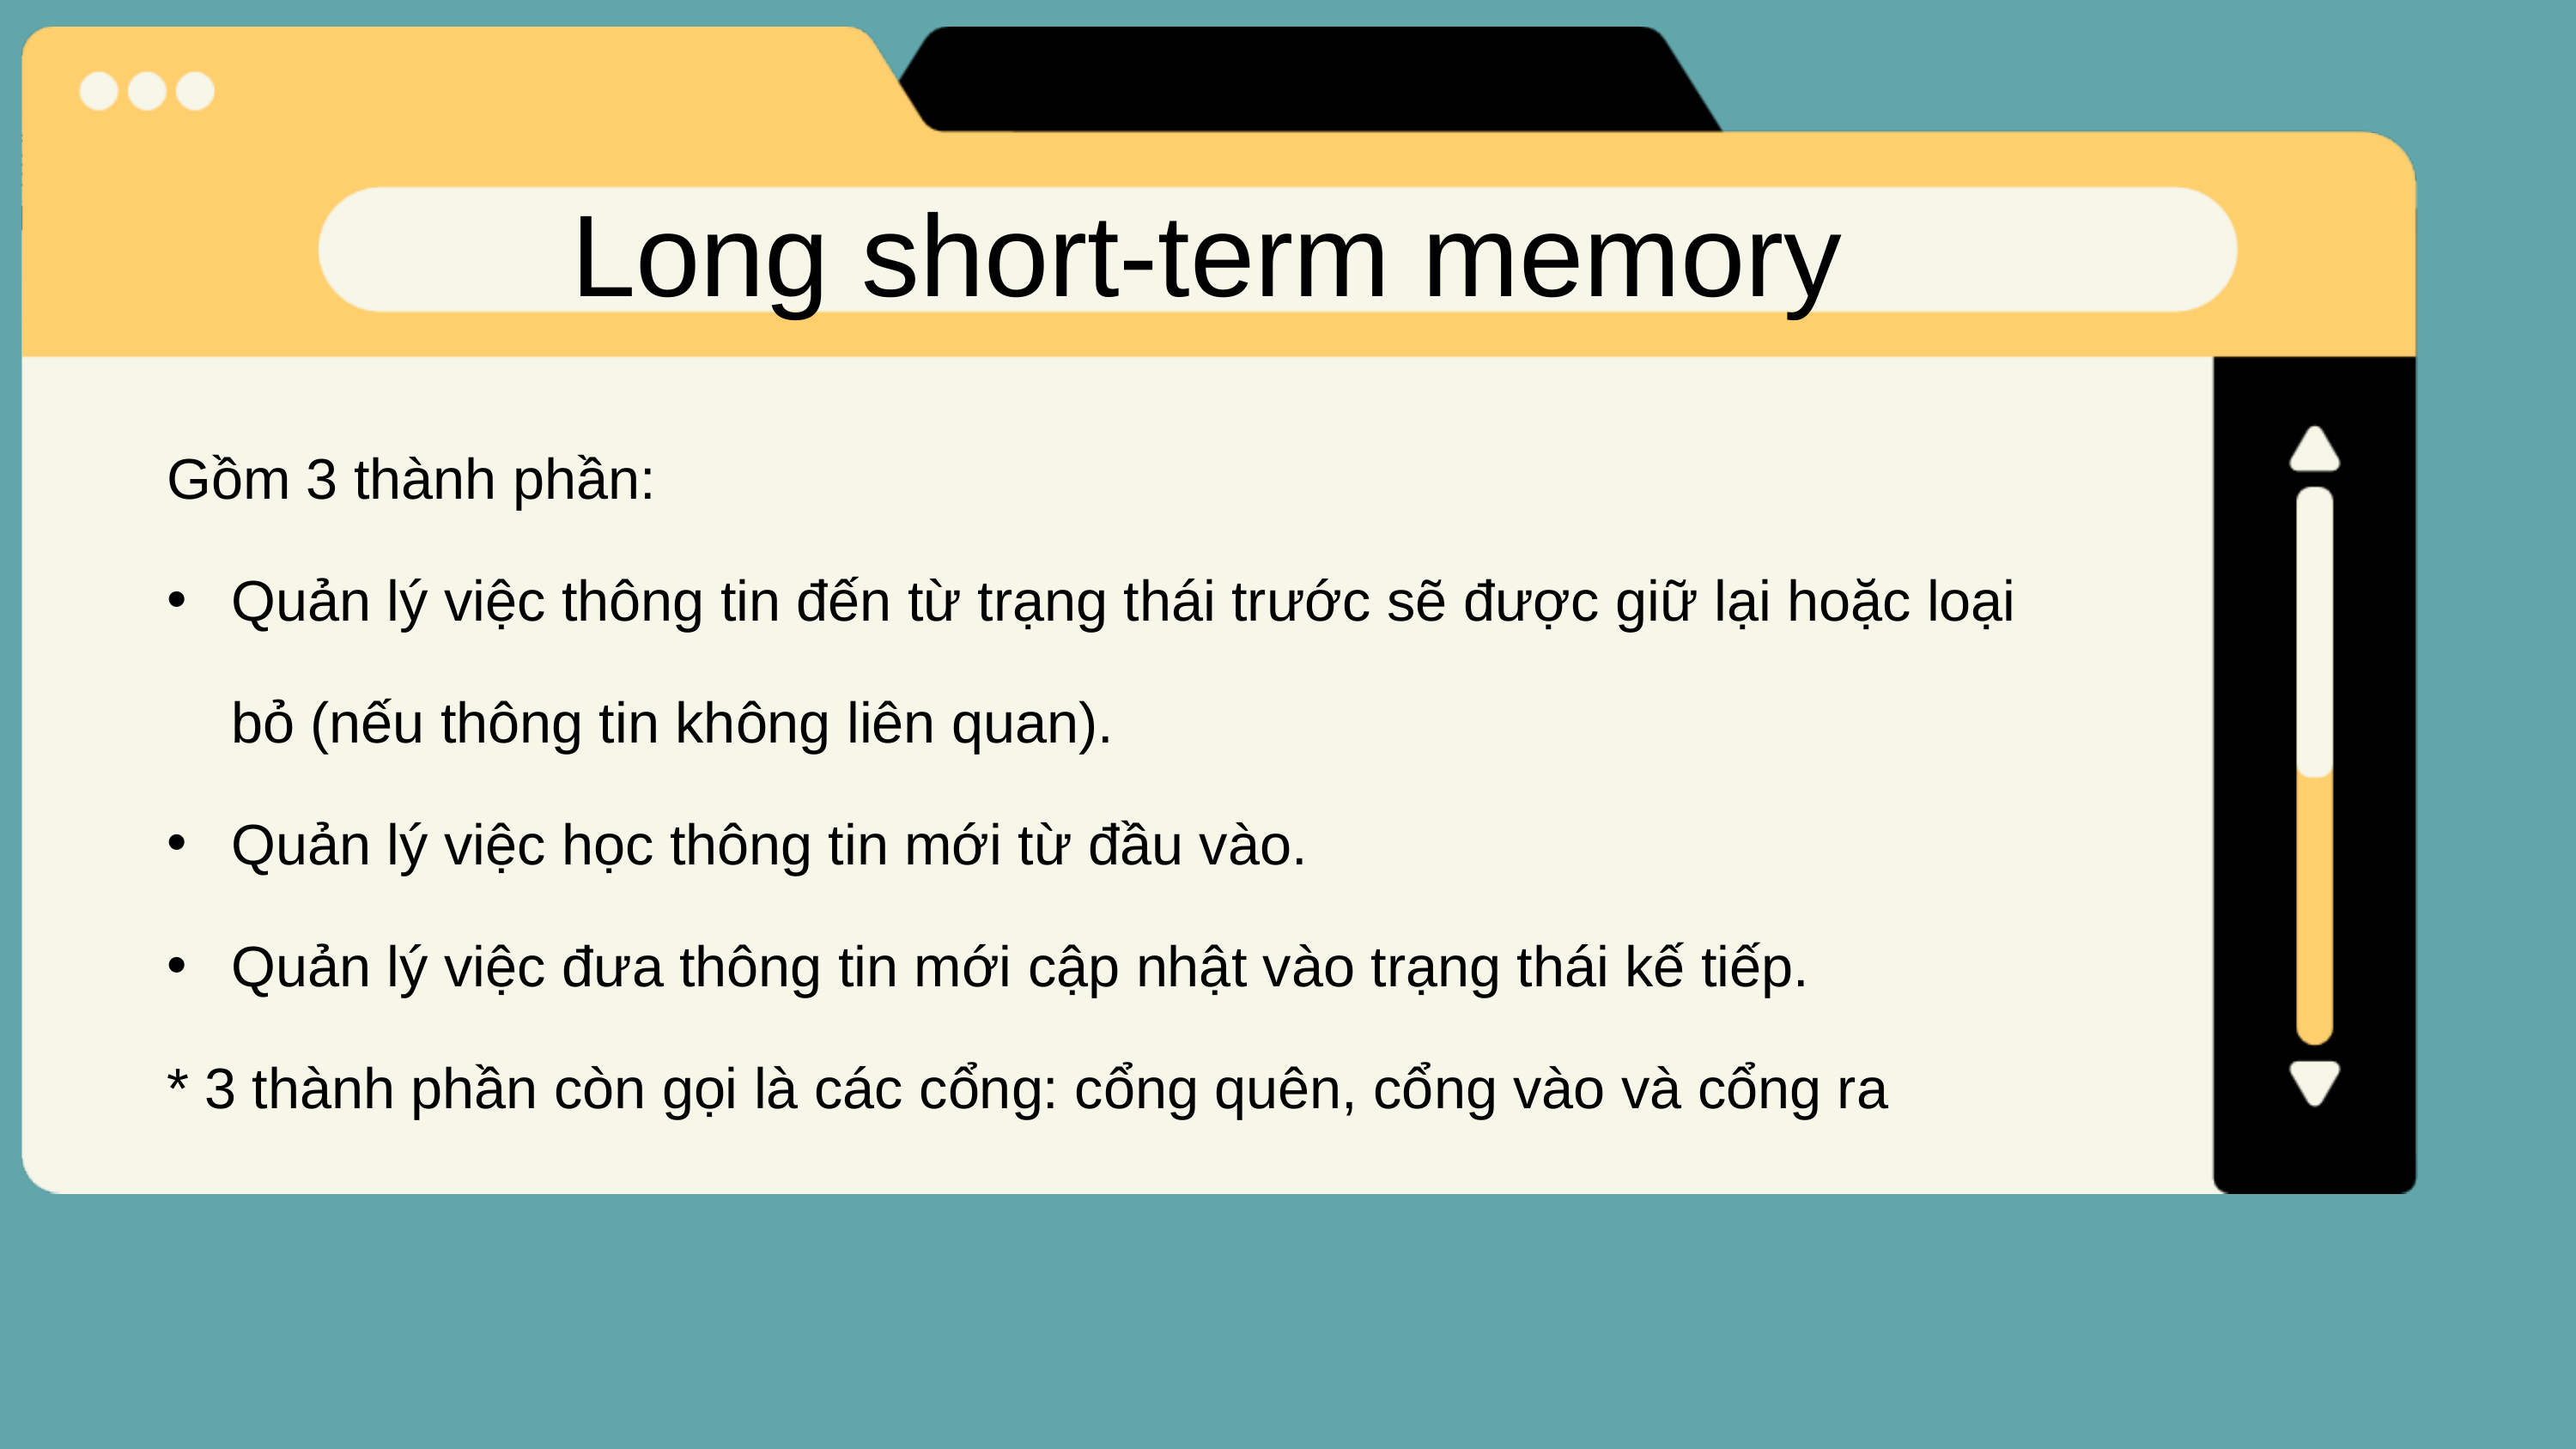

Long short-term memory
Gồm 3 thành phần:
Quản lý việc thông tin đến từ trạng thái trước sẽ được giữ lại hoặc loại bỏ (nếu thông tin không liên quan).
Quản lý việc học thông tin mới từ đầu vào.
Quản lý việc đưa thông tin mới cập nhật vào trạng thái kế tiếp.
* 3 thành phần còn gọi là các cổng: cổng quên, cổng vào và cổng ra